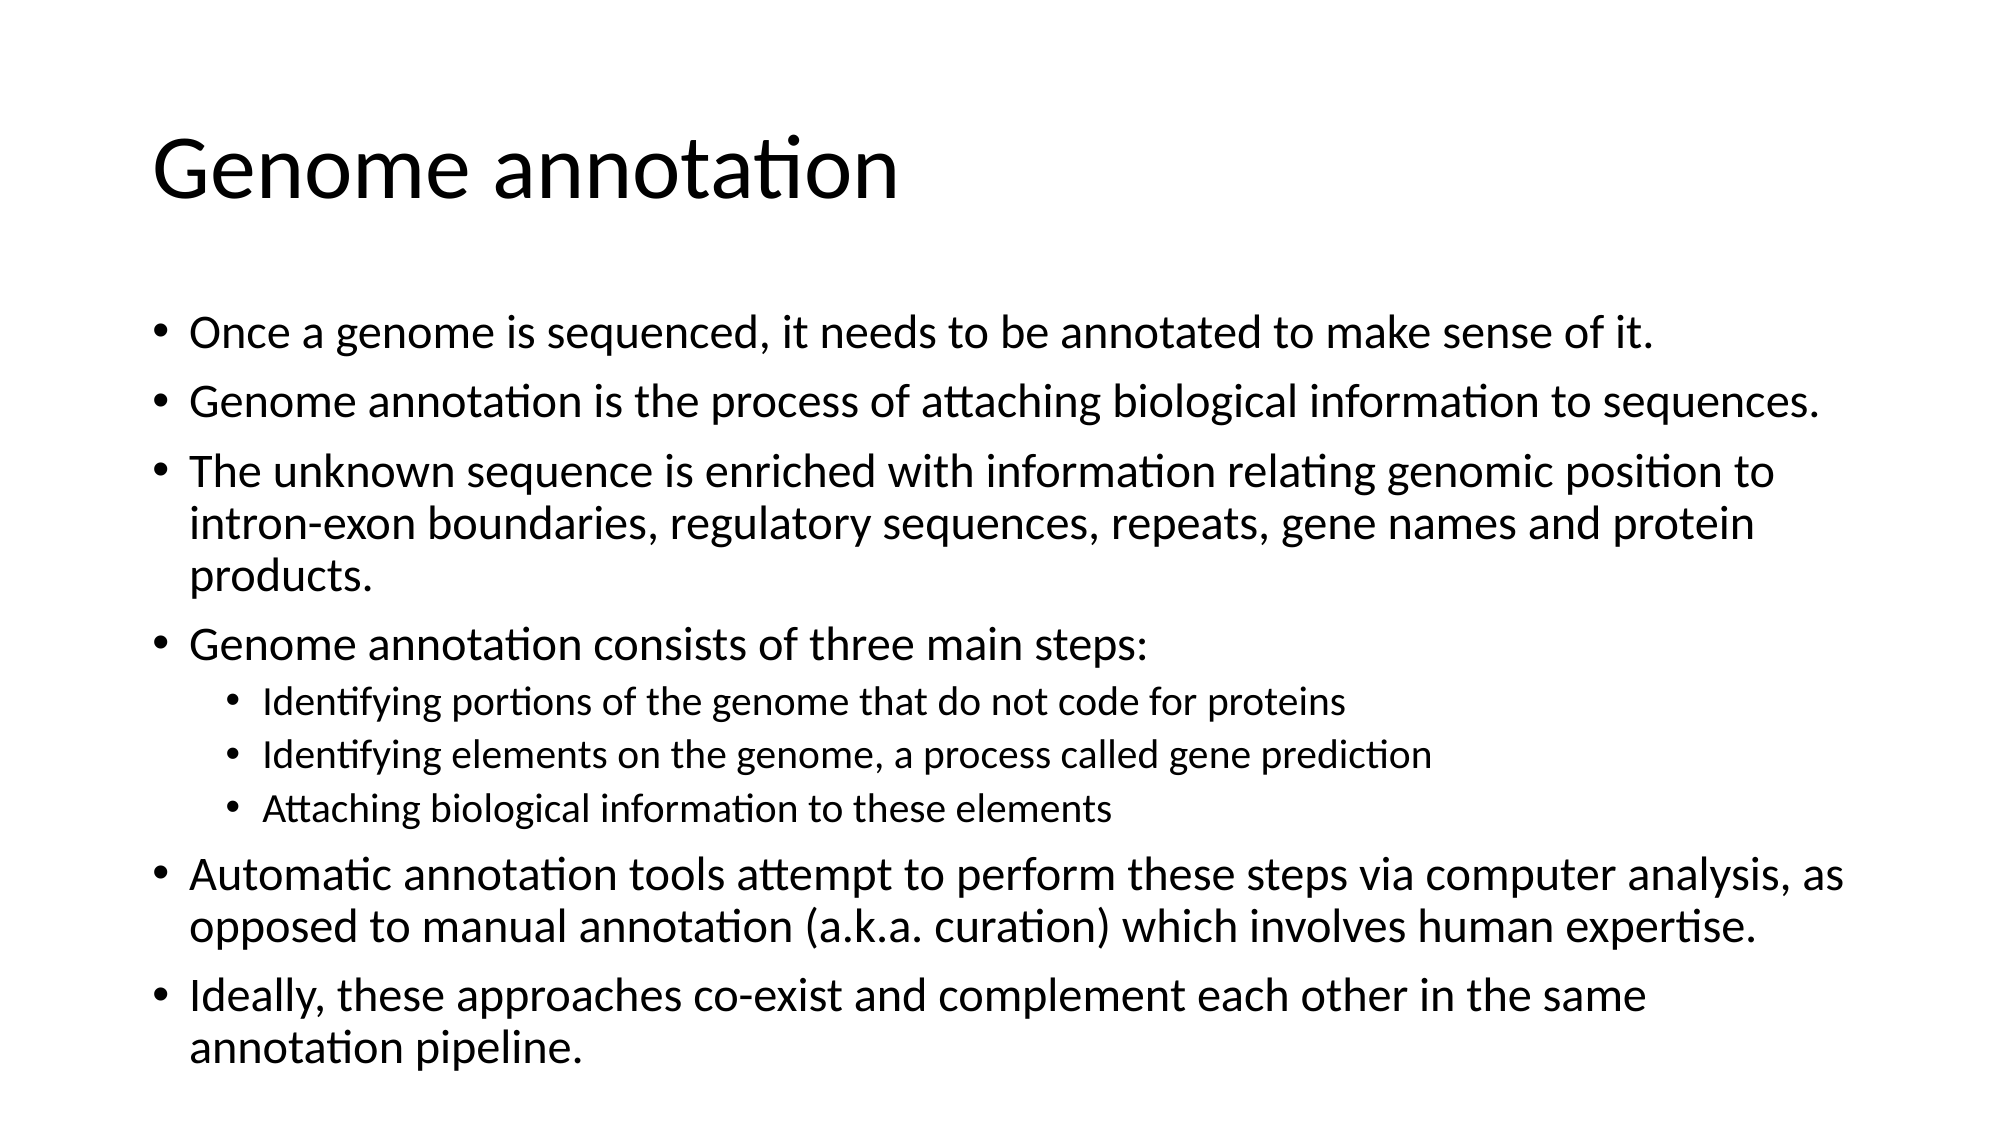

# Genome annotation
Once a genome is sequenced, it needs to be annotated to make sense of it.
Genome annotation is the process of attaching biological information to sequences.
The unknown sequence is enriched with information relating genomic position to intron-exon boundaries, regulatory sequences, repeats, gene names and protein products.
Genome annotation consists of three main steps:
Identifying portions of the genome that do not code for proteins
Identifying elements on the genome, a process called gene prediction
Attaching biological information to these elements
Automatic annotation tools attempt to perform these steps via computer analysis, as opposed to manual annotation (a.k.a. curation) which involves human expertise.
Ideally, these approaches co-exist and complement each other in the same annotation pipeline.